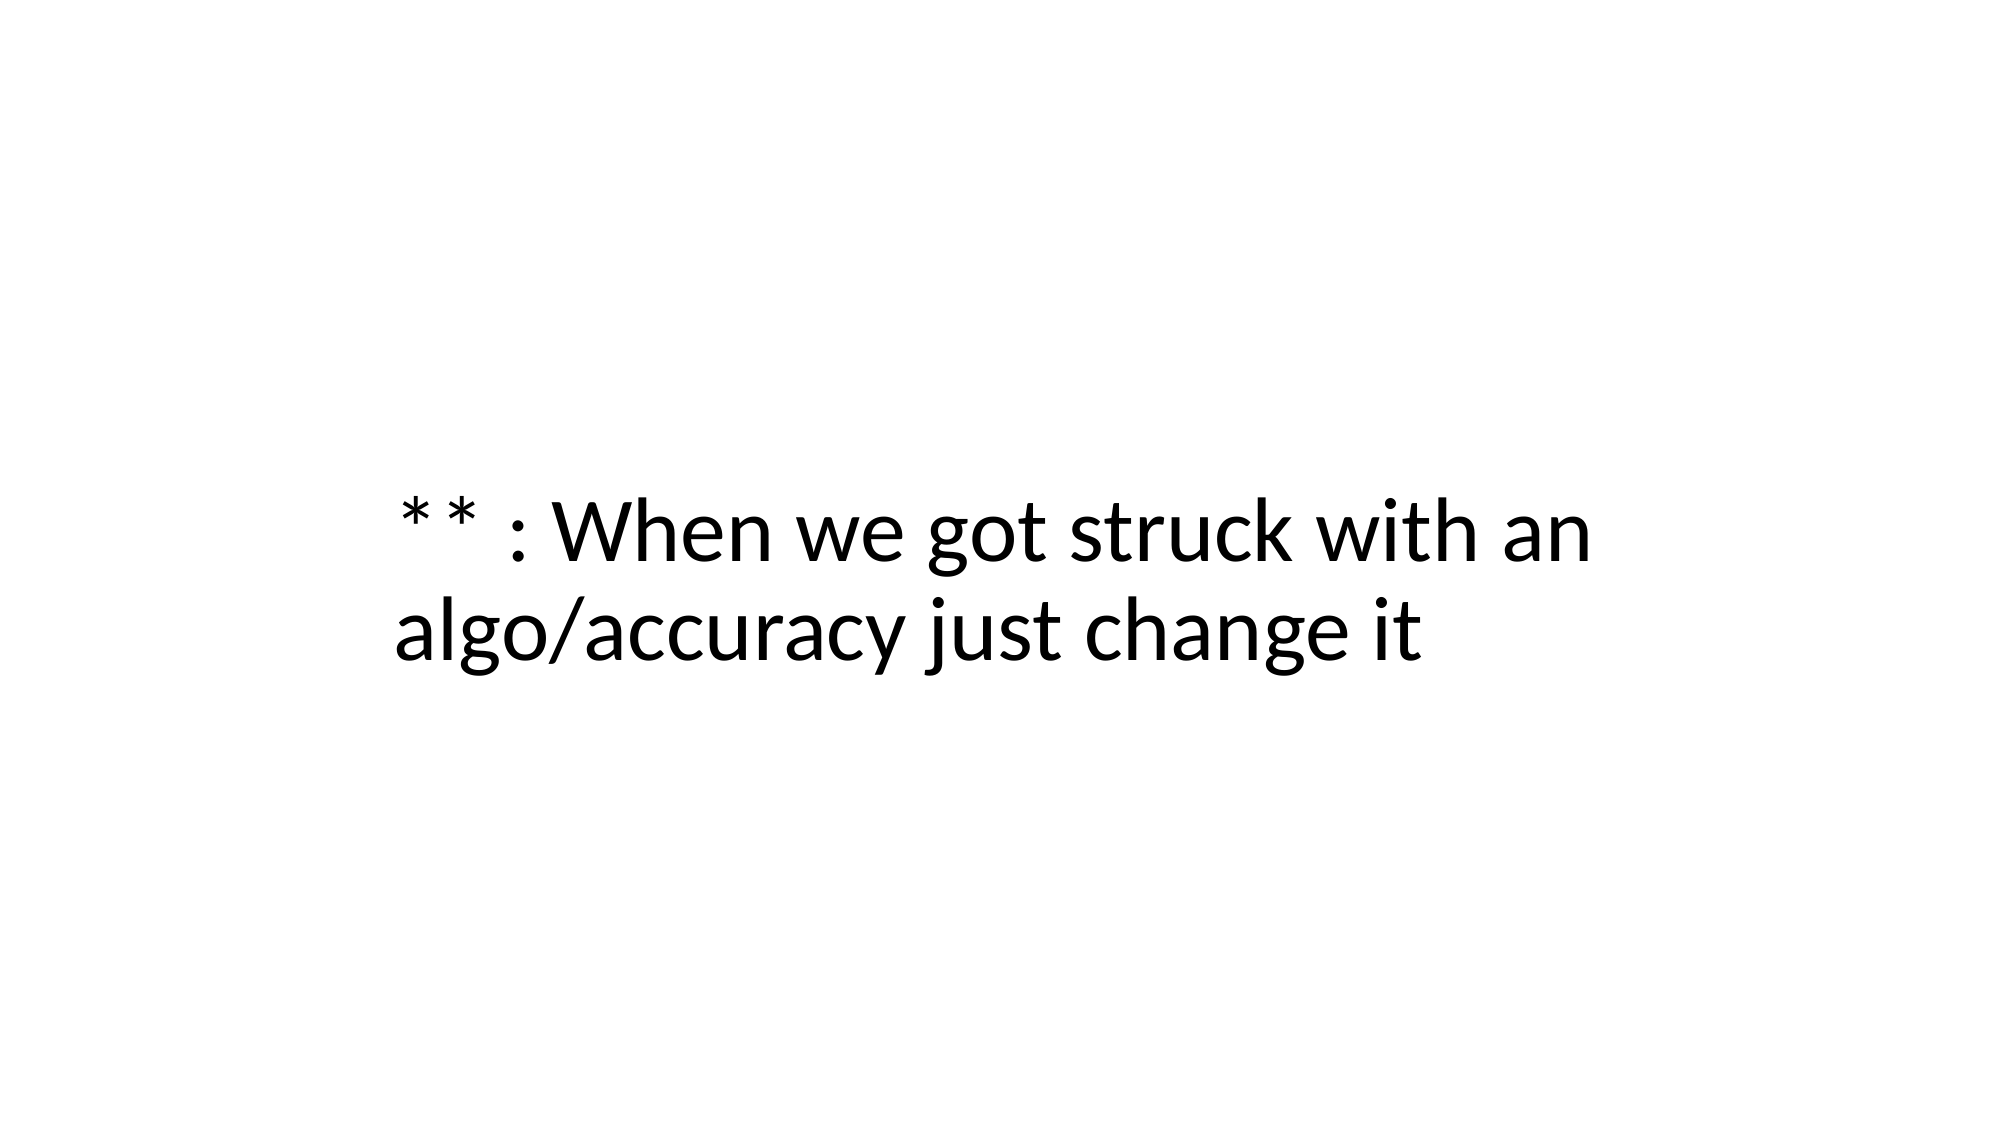

# ** : When we got struck with an algo/accuracy just change it